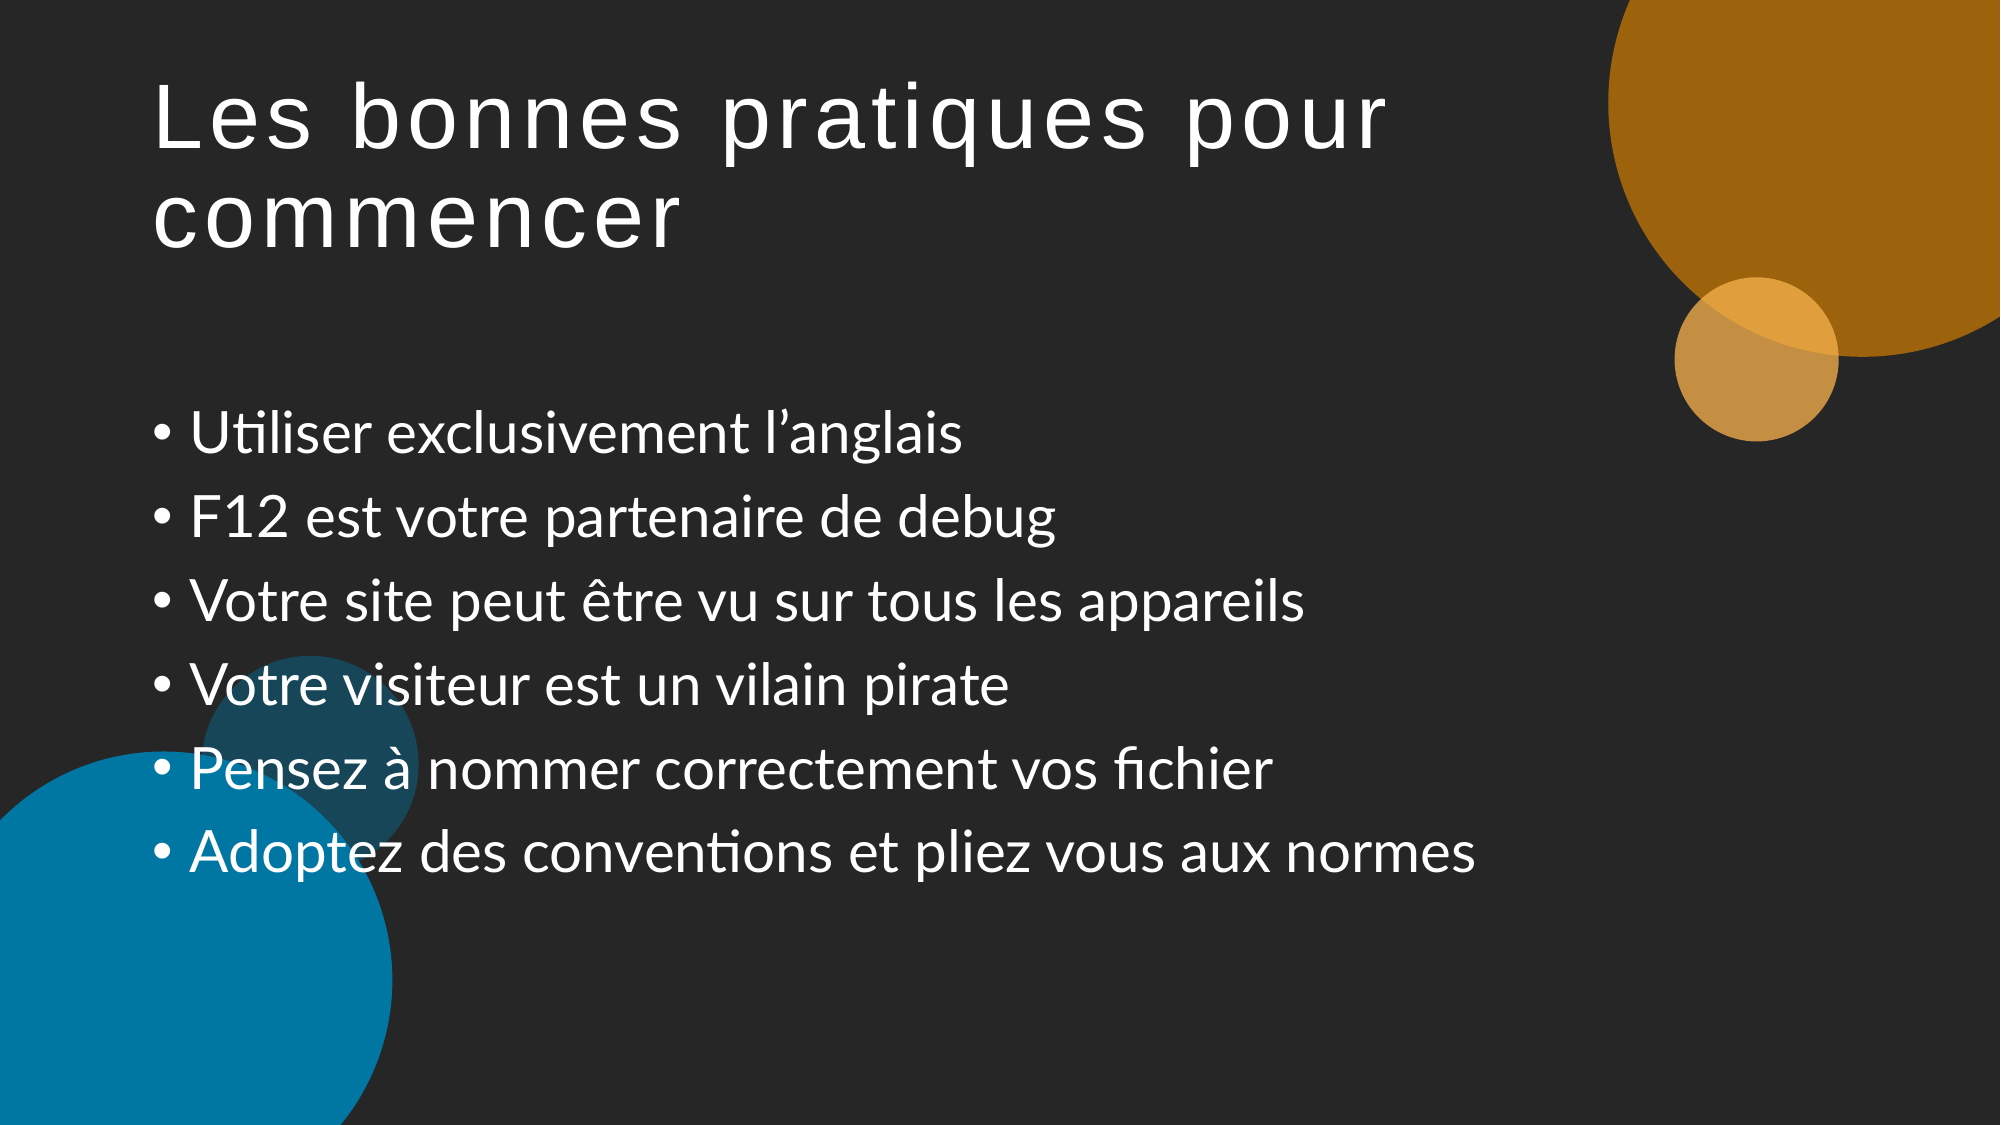

# Les bonnes pratiques pour commencer

Utiliser exclusivement l’anglais
F12 est votre partenaire de debug
Votre site peut être vu sur tous les appareils
Votre visiteur est un vilain pirate
Pensez à nommer correctement vos fichier
Adoptez des conventions et pliez vous aux normes

12